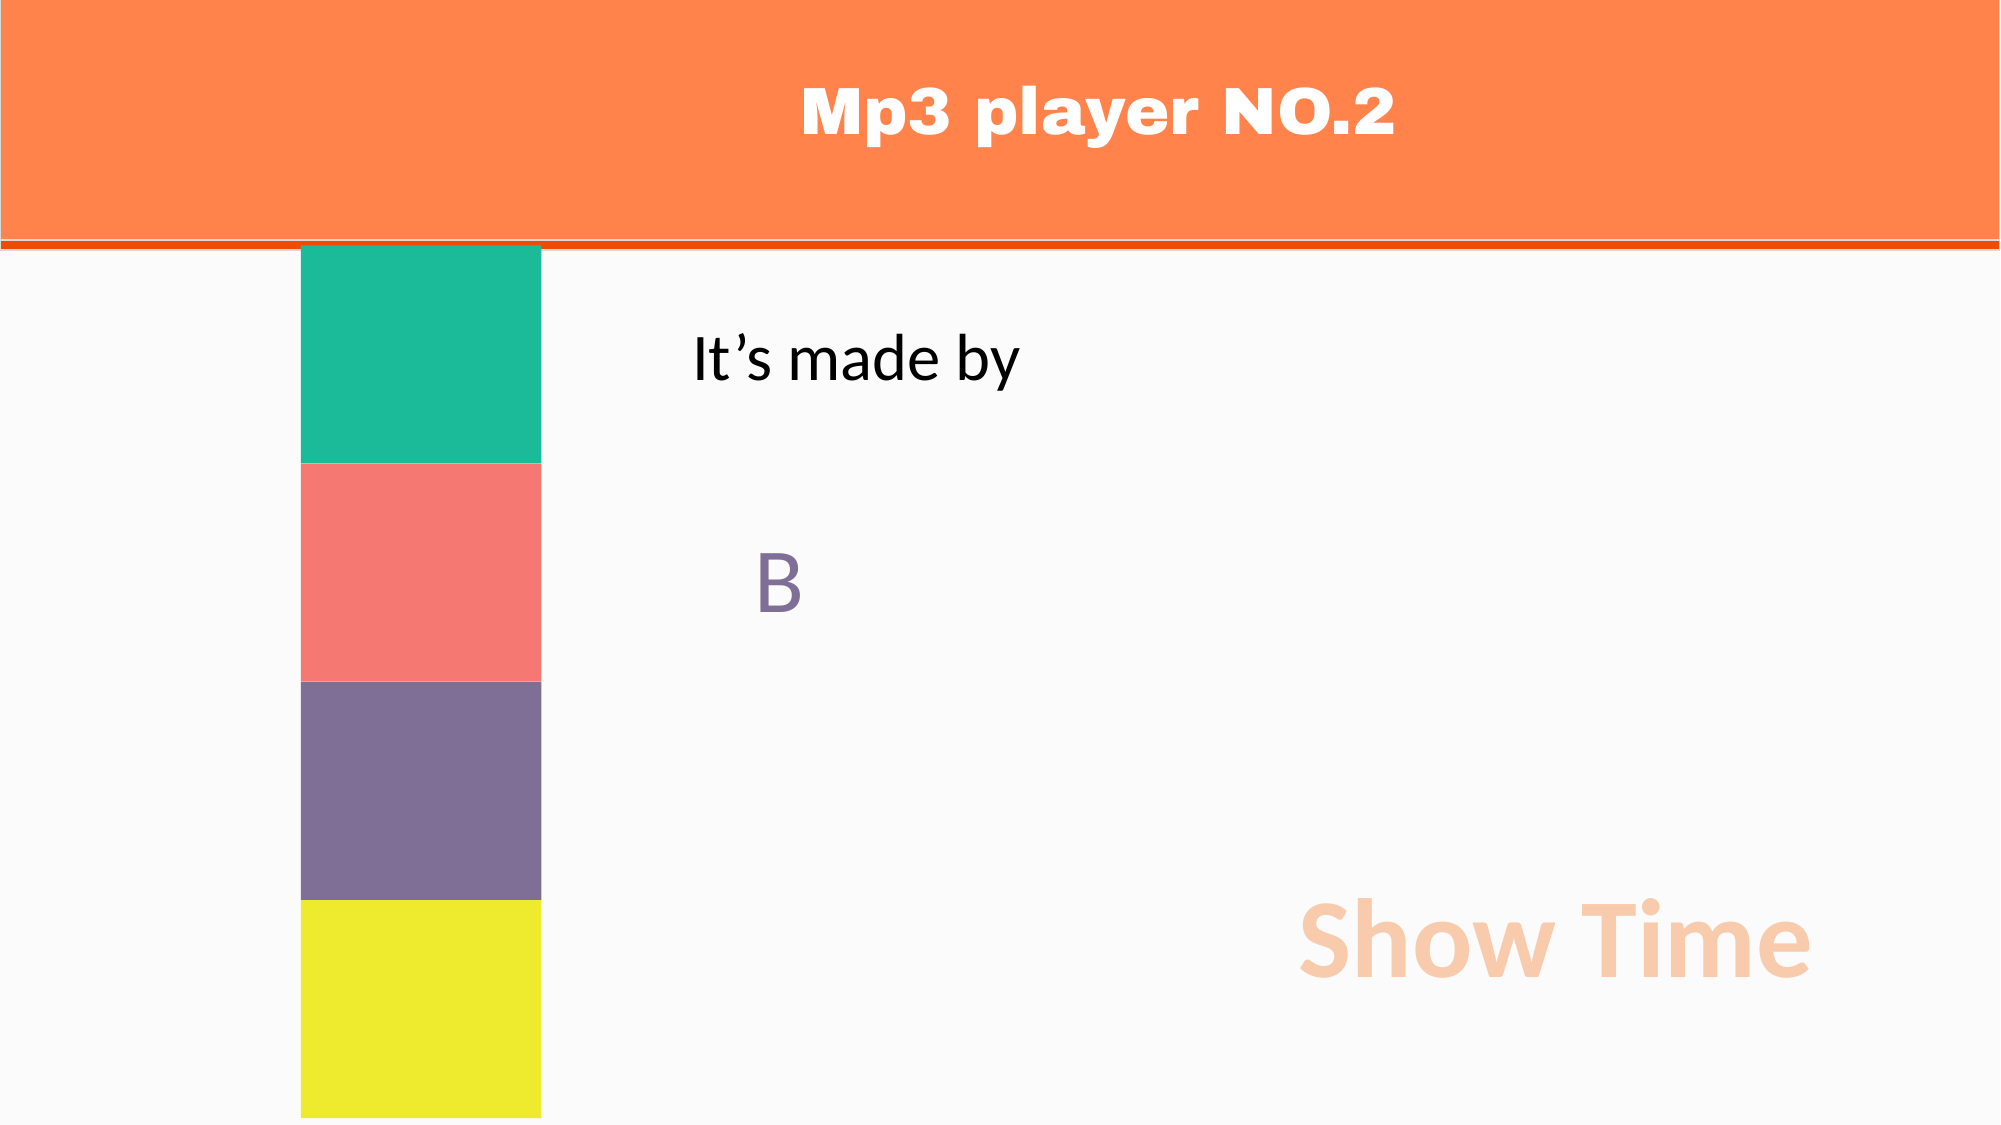

Mp3 player NO.2

It’s made by

B

Show Time